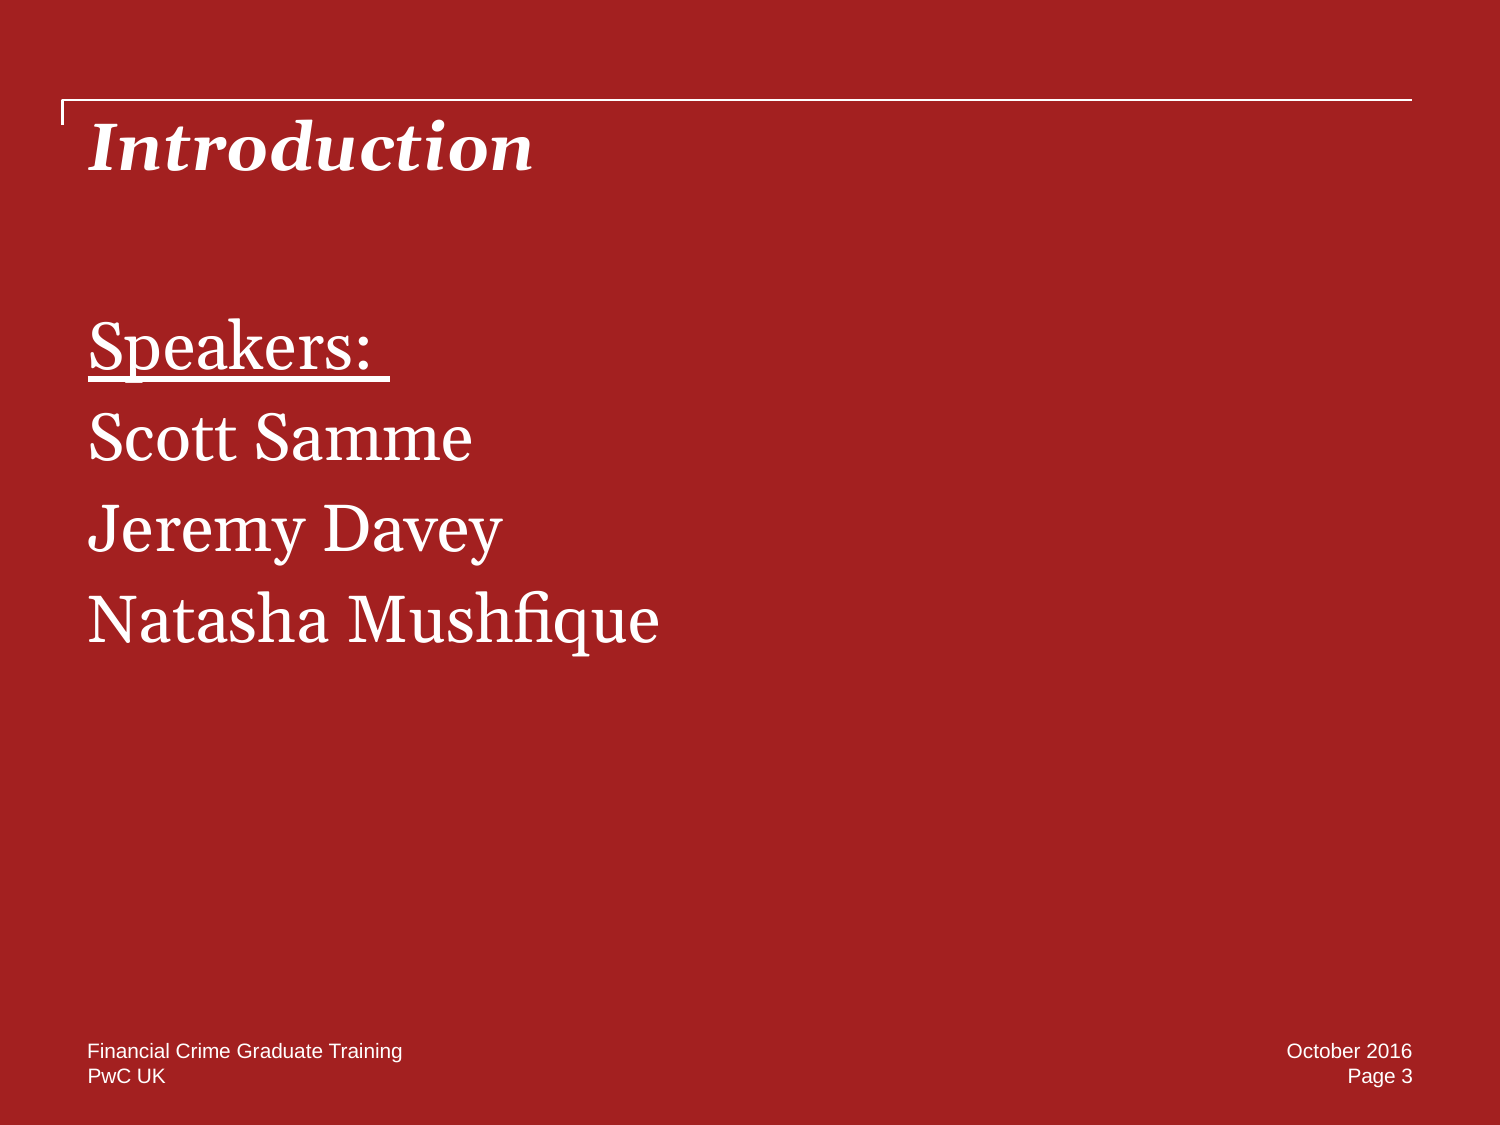

# Introduction
Speakers:
Scott Samme
Jeremy Davey
Natasha Mushfique

Financial Crime Graduate Training
October 2016
Page 3